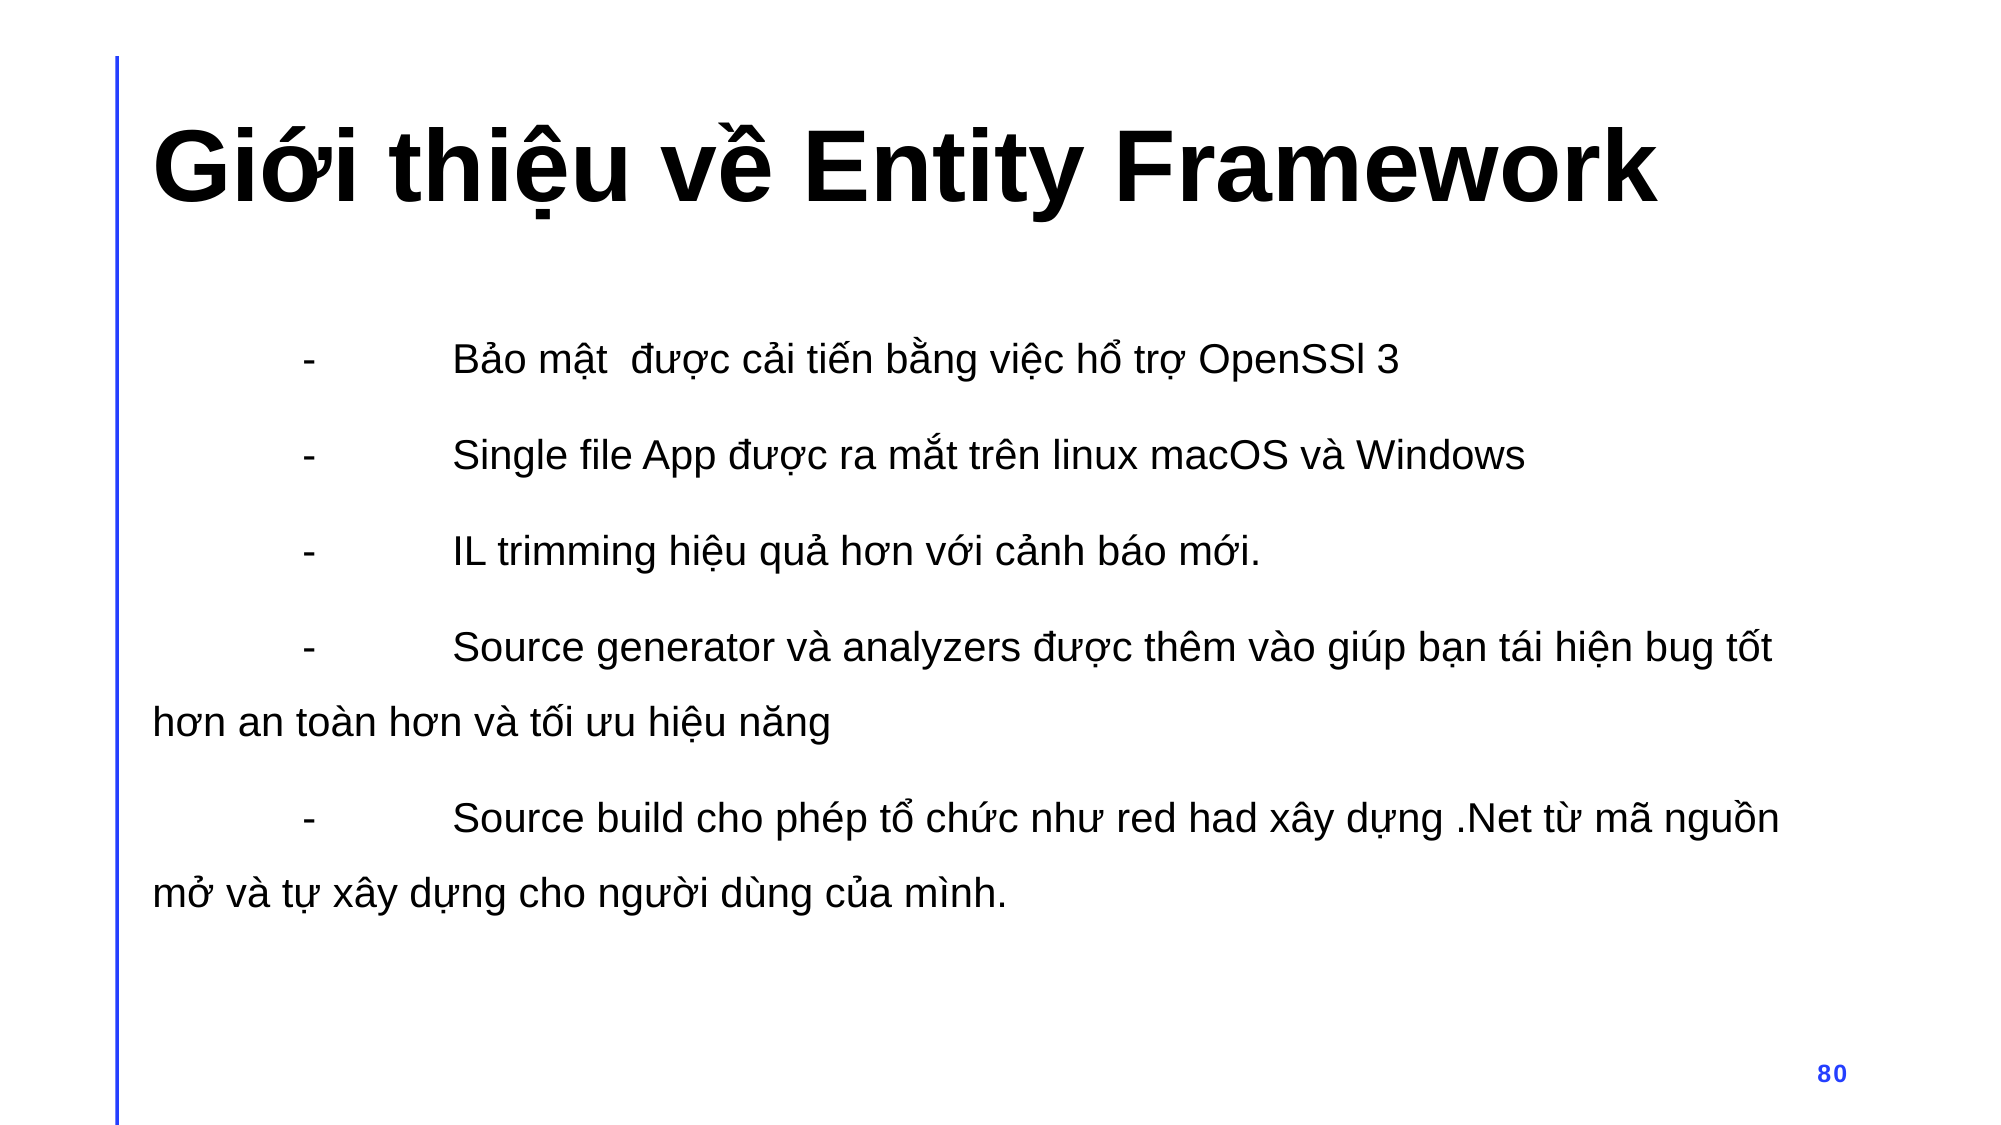

# Giới thiệu về Entity Framework
	-	Bảo mật  được cải tiến bằng việc hổ trợ OpenSSl 3
	-	Single file App được ra mắt trên linux macOS và Windows
	-	IL trimming hiệu quả hơn với cảnh báo mới.
	-	Source generator và analyzers được thêm vào giúp bạn tái hiện bug tốt hơn an toàn hơn và tối ưu hiệu năng
	-	Source build cho phép tổ chức như red had xây dựng .Net từ mã nguồn mở và tự xây dựng cho người dùng của mình.

80